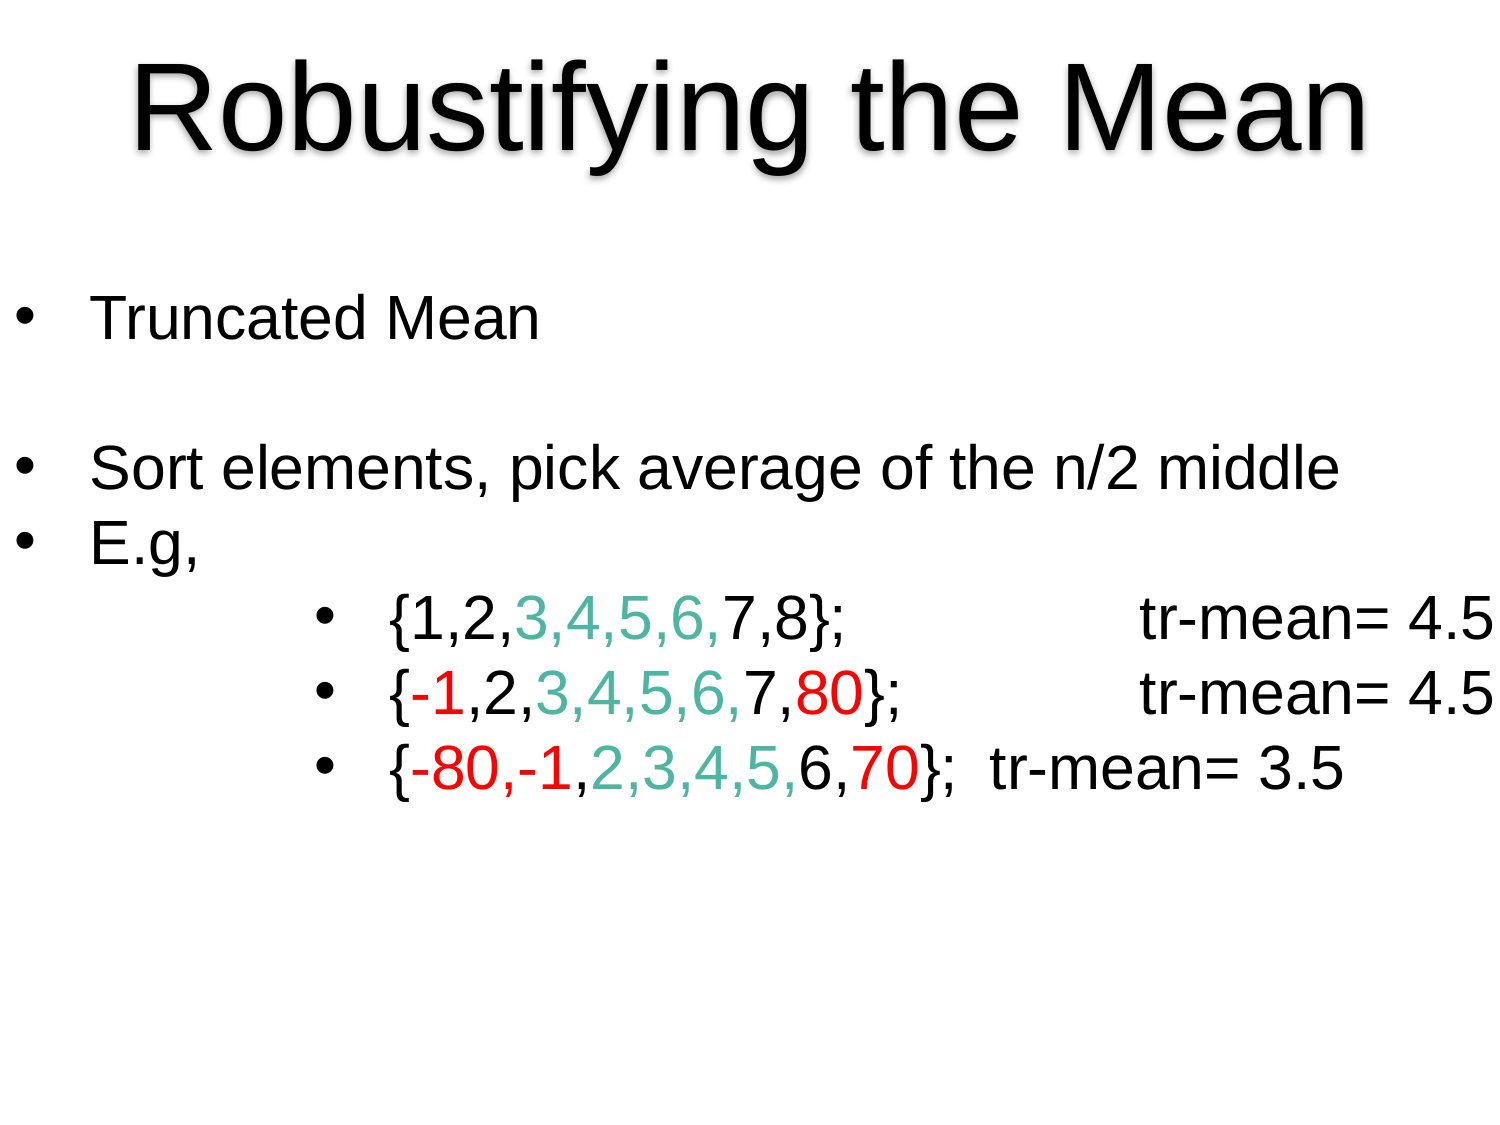

Robustifying the Mean
Truncated Mean

Sort elements, pick average of the n/2 middle
E.g,
{1,2,3,4,5,6,7,8}; 		tr-mean= 4.5
{-1,2,3,4,5,6,7,80}; 		tr-mean= 4.5
{-80,-1,2,3,4,5,6,70}; 	tr-mean= 3.5